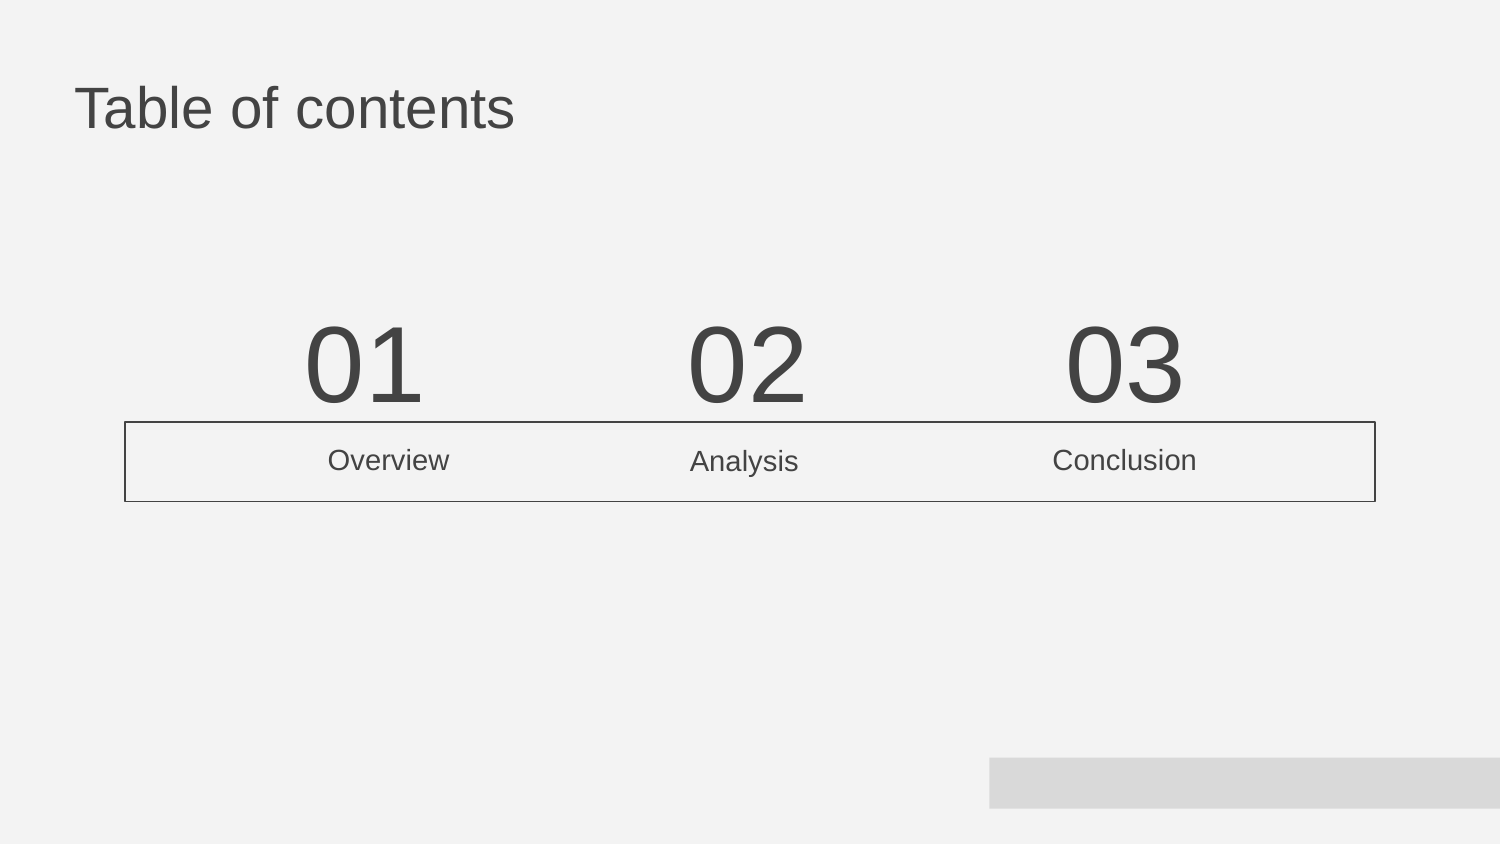

# Table of contents
03
01
02
Overview
Conclusion
Analysis